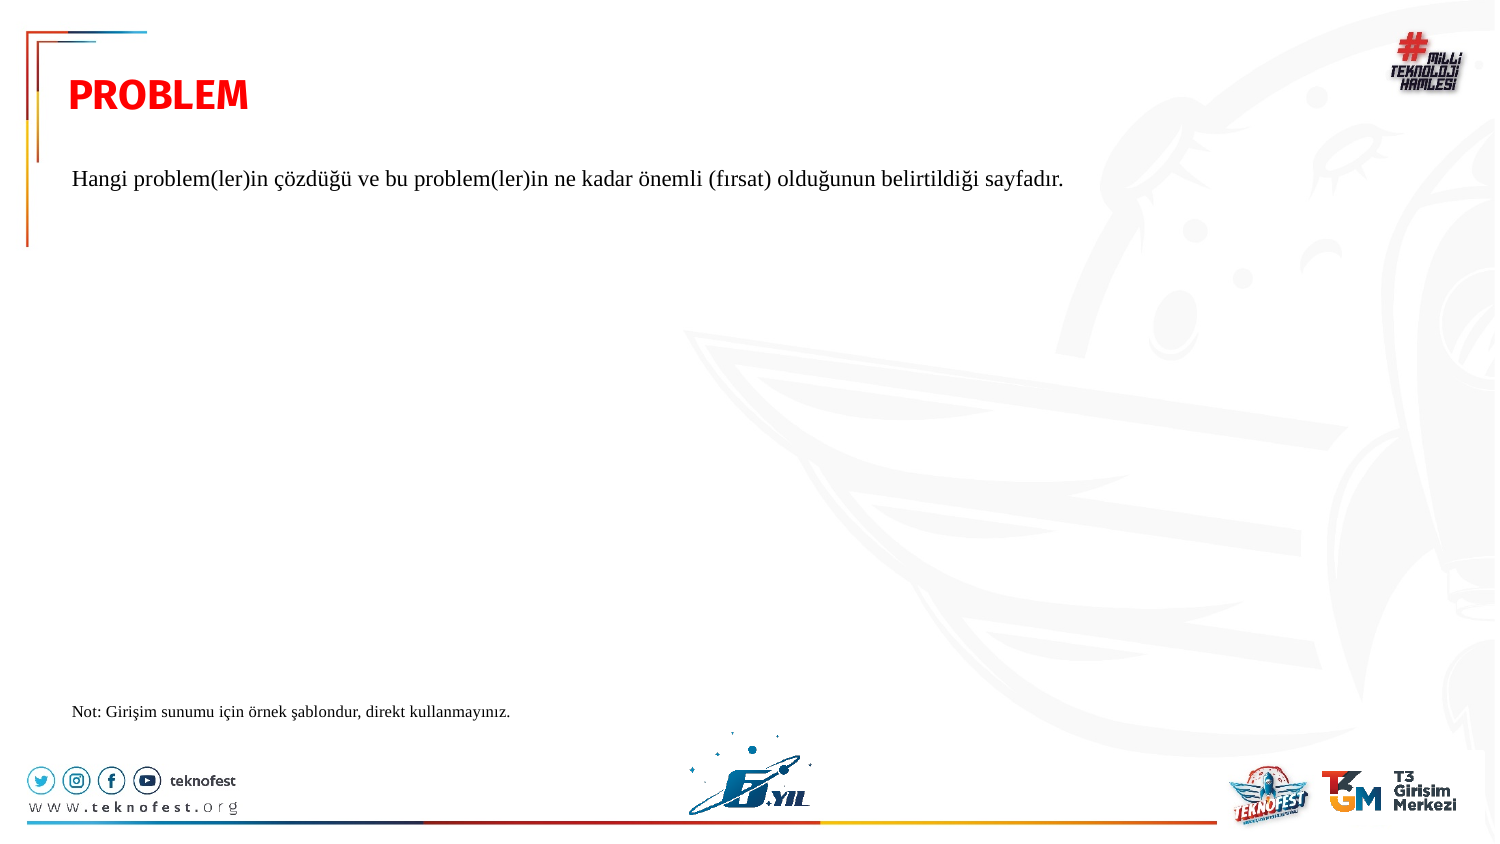

PROBLEM
Hangi problem(ler)in çözdüğü ve bu problem(ler)in ne kadar önemli (fırsat) olduğunun belirtildiği sayfadır.

Not: Girişim sunumu için örnek şablondur, direkt kullanmayınız.